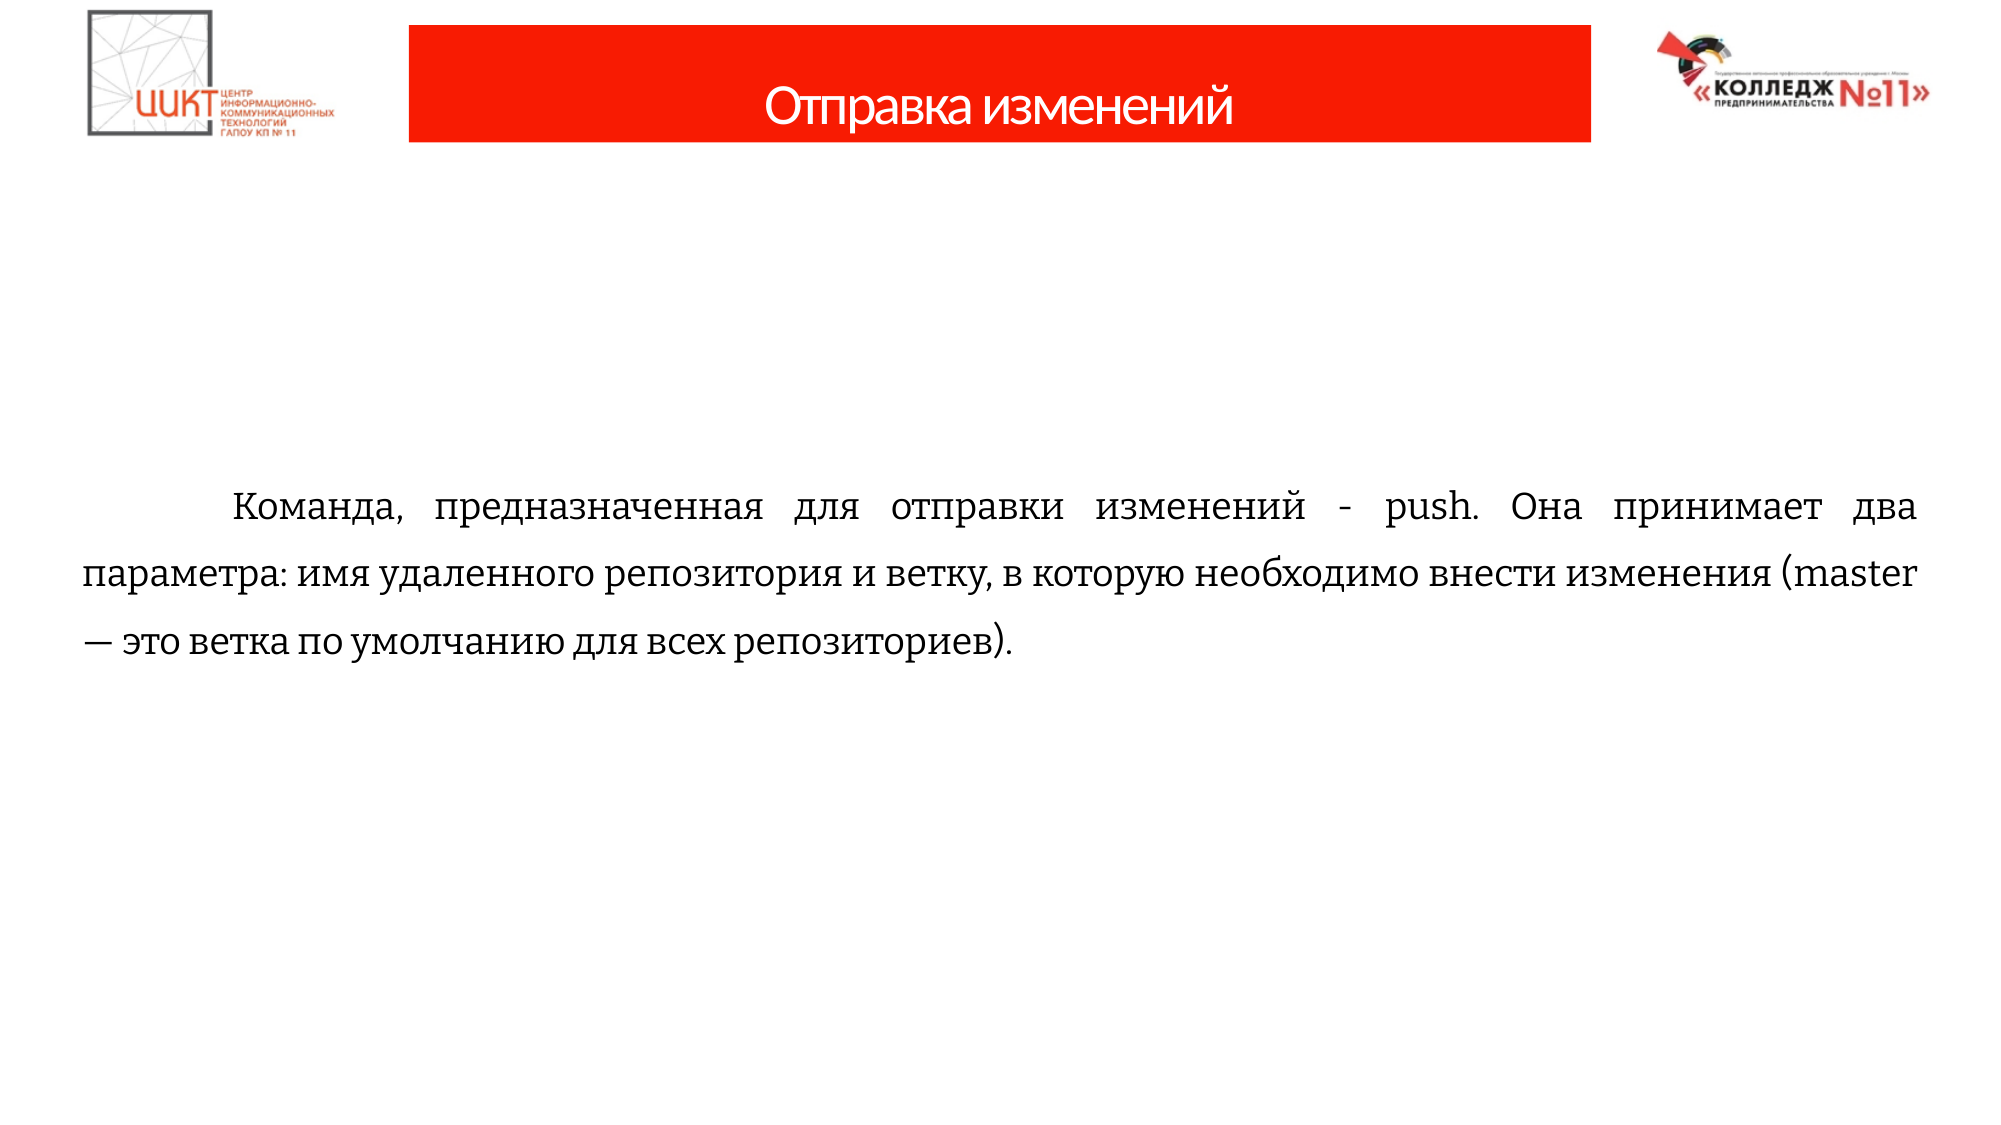

# Отправка изменений
	Команда, предназначенная для отправки изменений - push. Она принимает два параметра: имя удаленного репозитория и ветку, в которую необходимо внести изменения (master — это ветка по умолчанию для всех репозиториев).